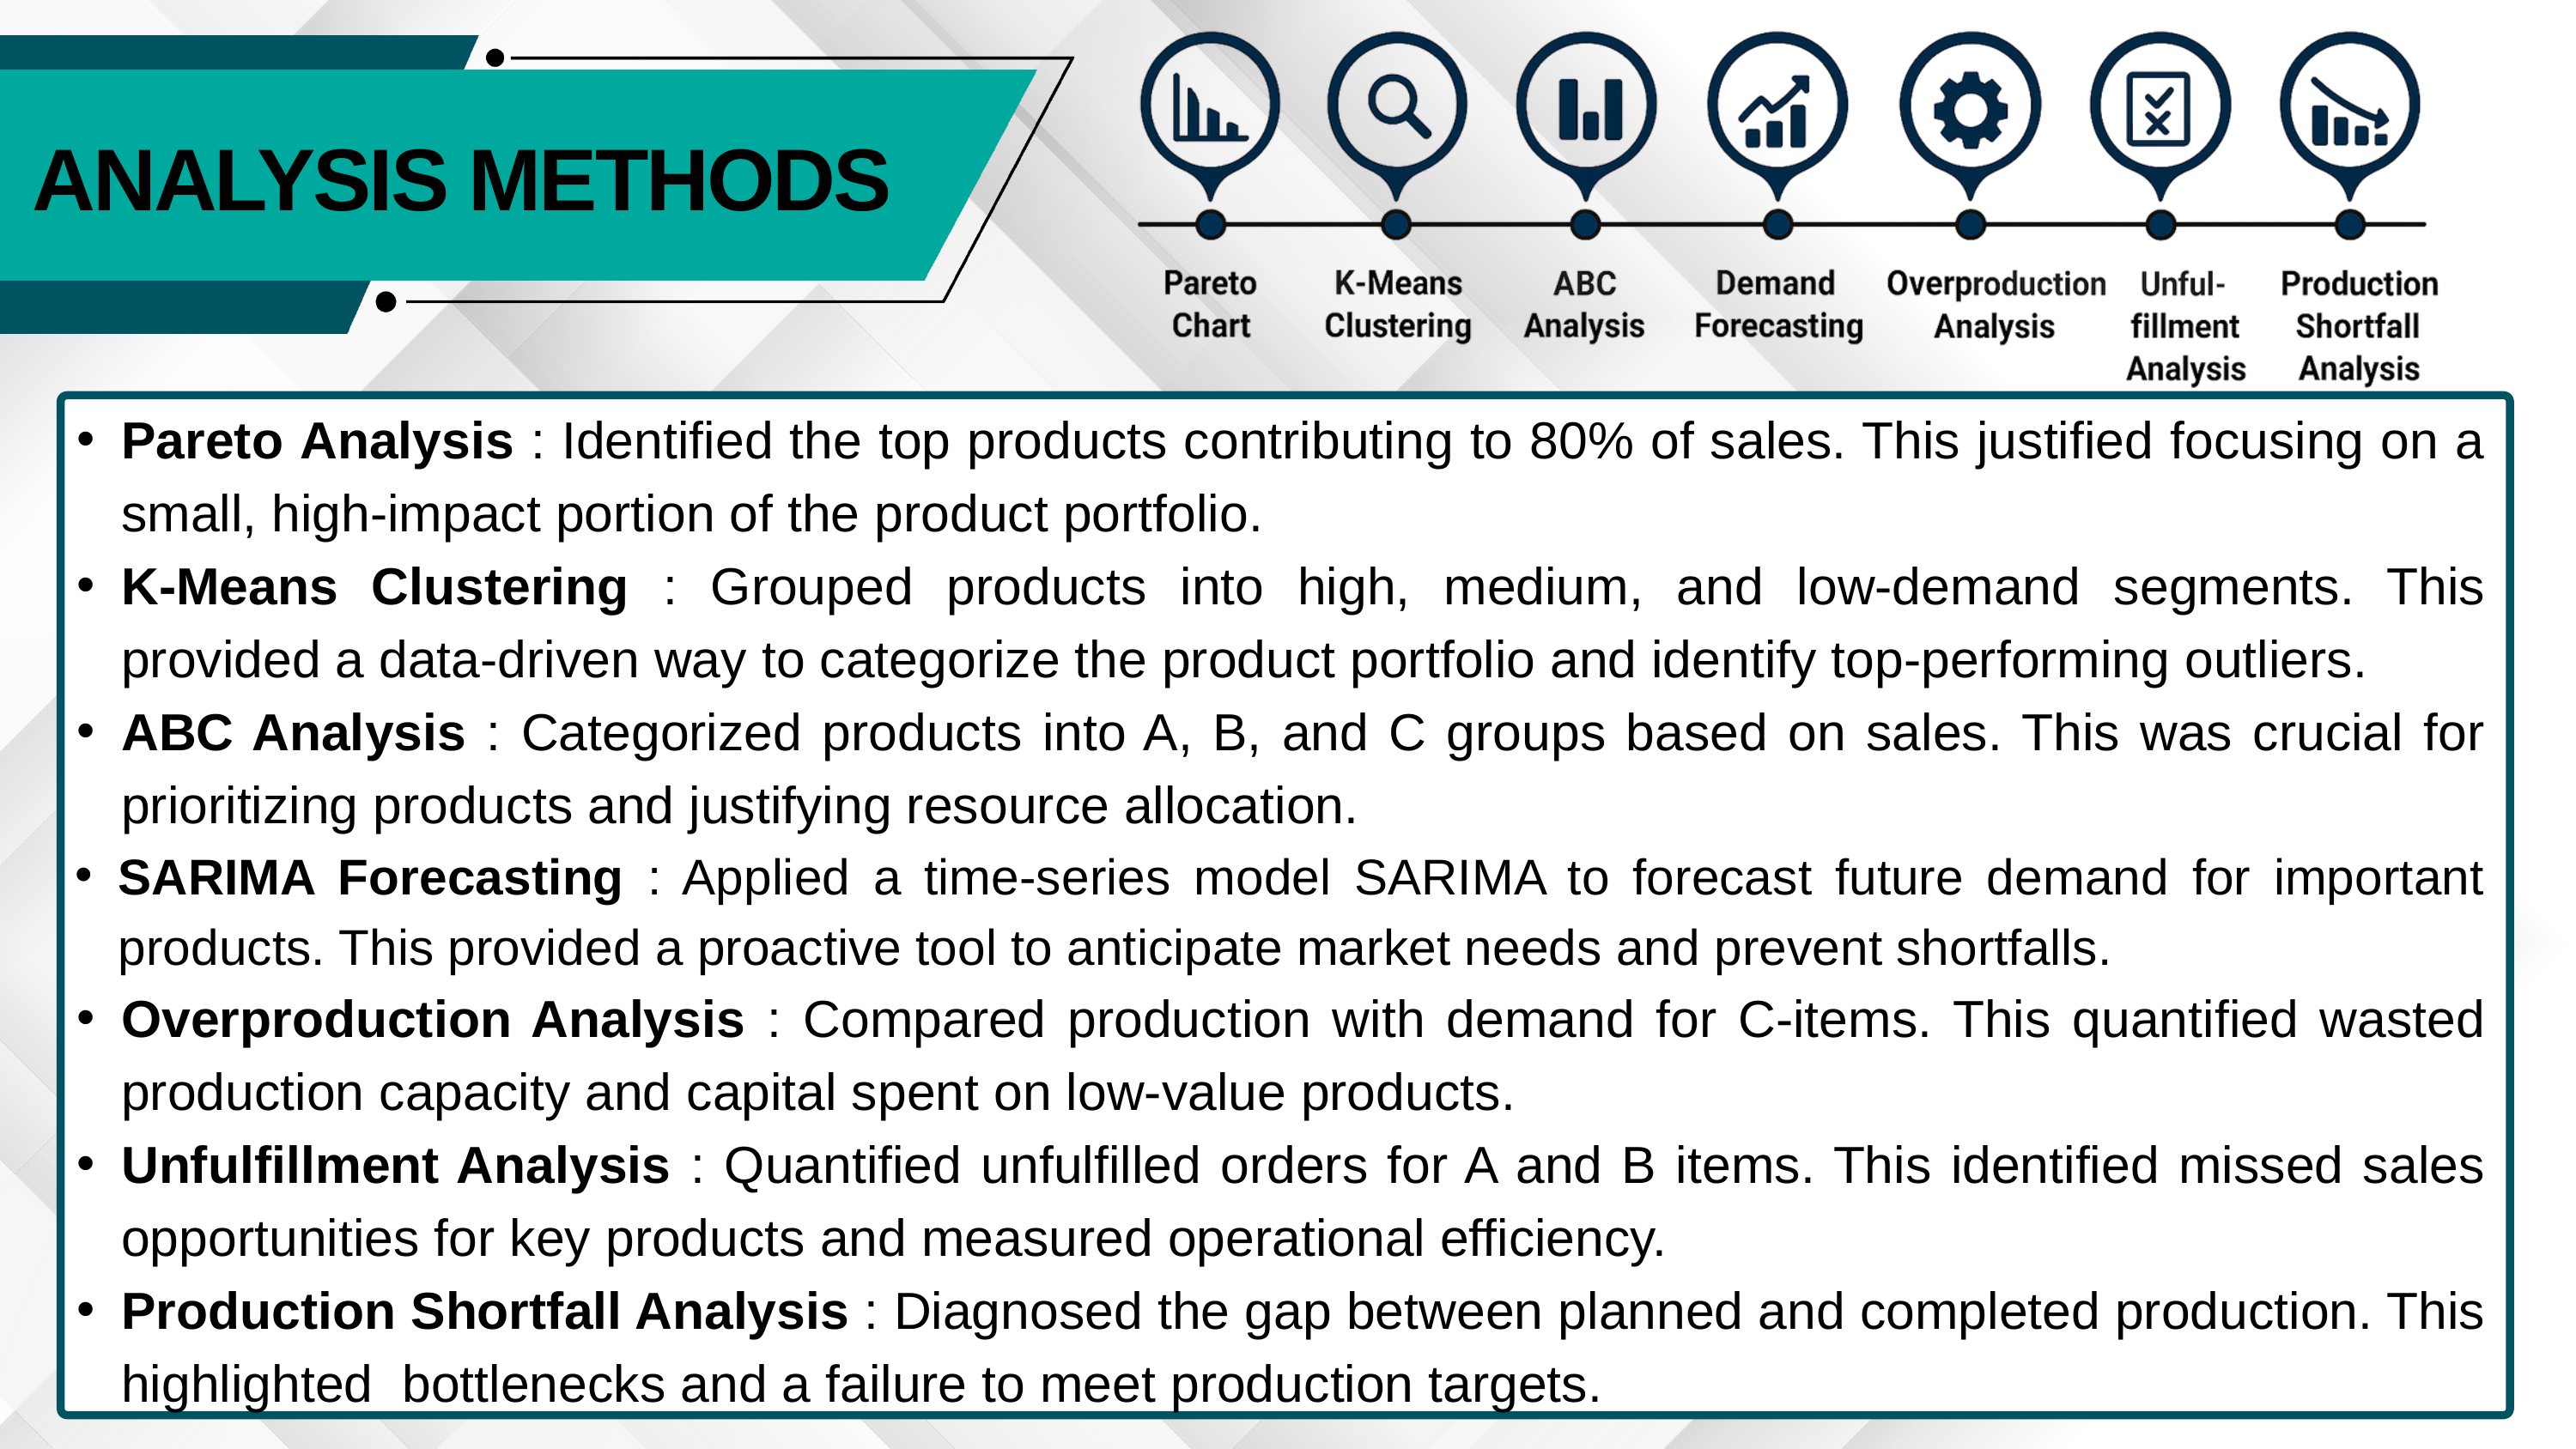

ANALYSIS METHODS

Pareto Analysis : Identified the top products contributing to 80% of sales. This justified focusing on a small, high-impact portion of the product portfolio.
K-Means Clustering : Grouped products into high, medium, and low-demand segments. This provided a data-driven way to categorize the product portfolio and identify top-performing outliers.
ABC Analysis : Categorized products into A, B, and C groups based on sales. This was crucial for prioritizing products and justifying resource allocation.
SARIMA Forecasting : Applied a time-series model SARIMA to forecast future demand for important products. This provided a proactive tool to anticipate market needs and prevent shortfalls.
Overproduction Analysis : Compared production with demand for C-items. This quantified wasted production capacity and capital spent on low-value products.
Unfulfillment Analysis : Quantified unfulfilled orders for A and B items. This identified missed sales opportunities for key products and measured operational efficiency.
Production Shortfall Analysis : Diagnosed the gap between planned and completed production. This highlighted  bottlenecks and a failure to meet production targets.